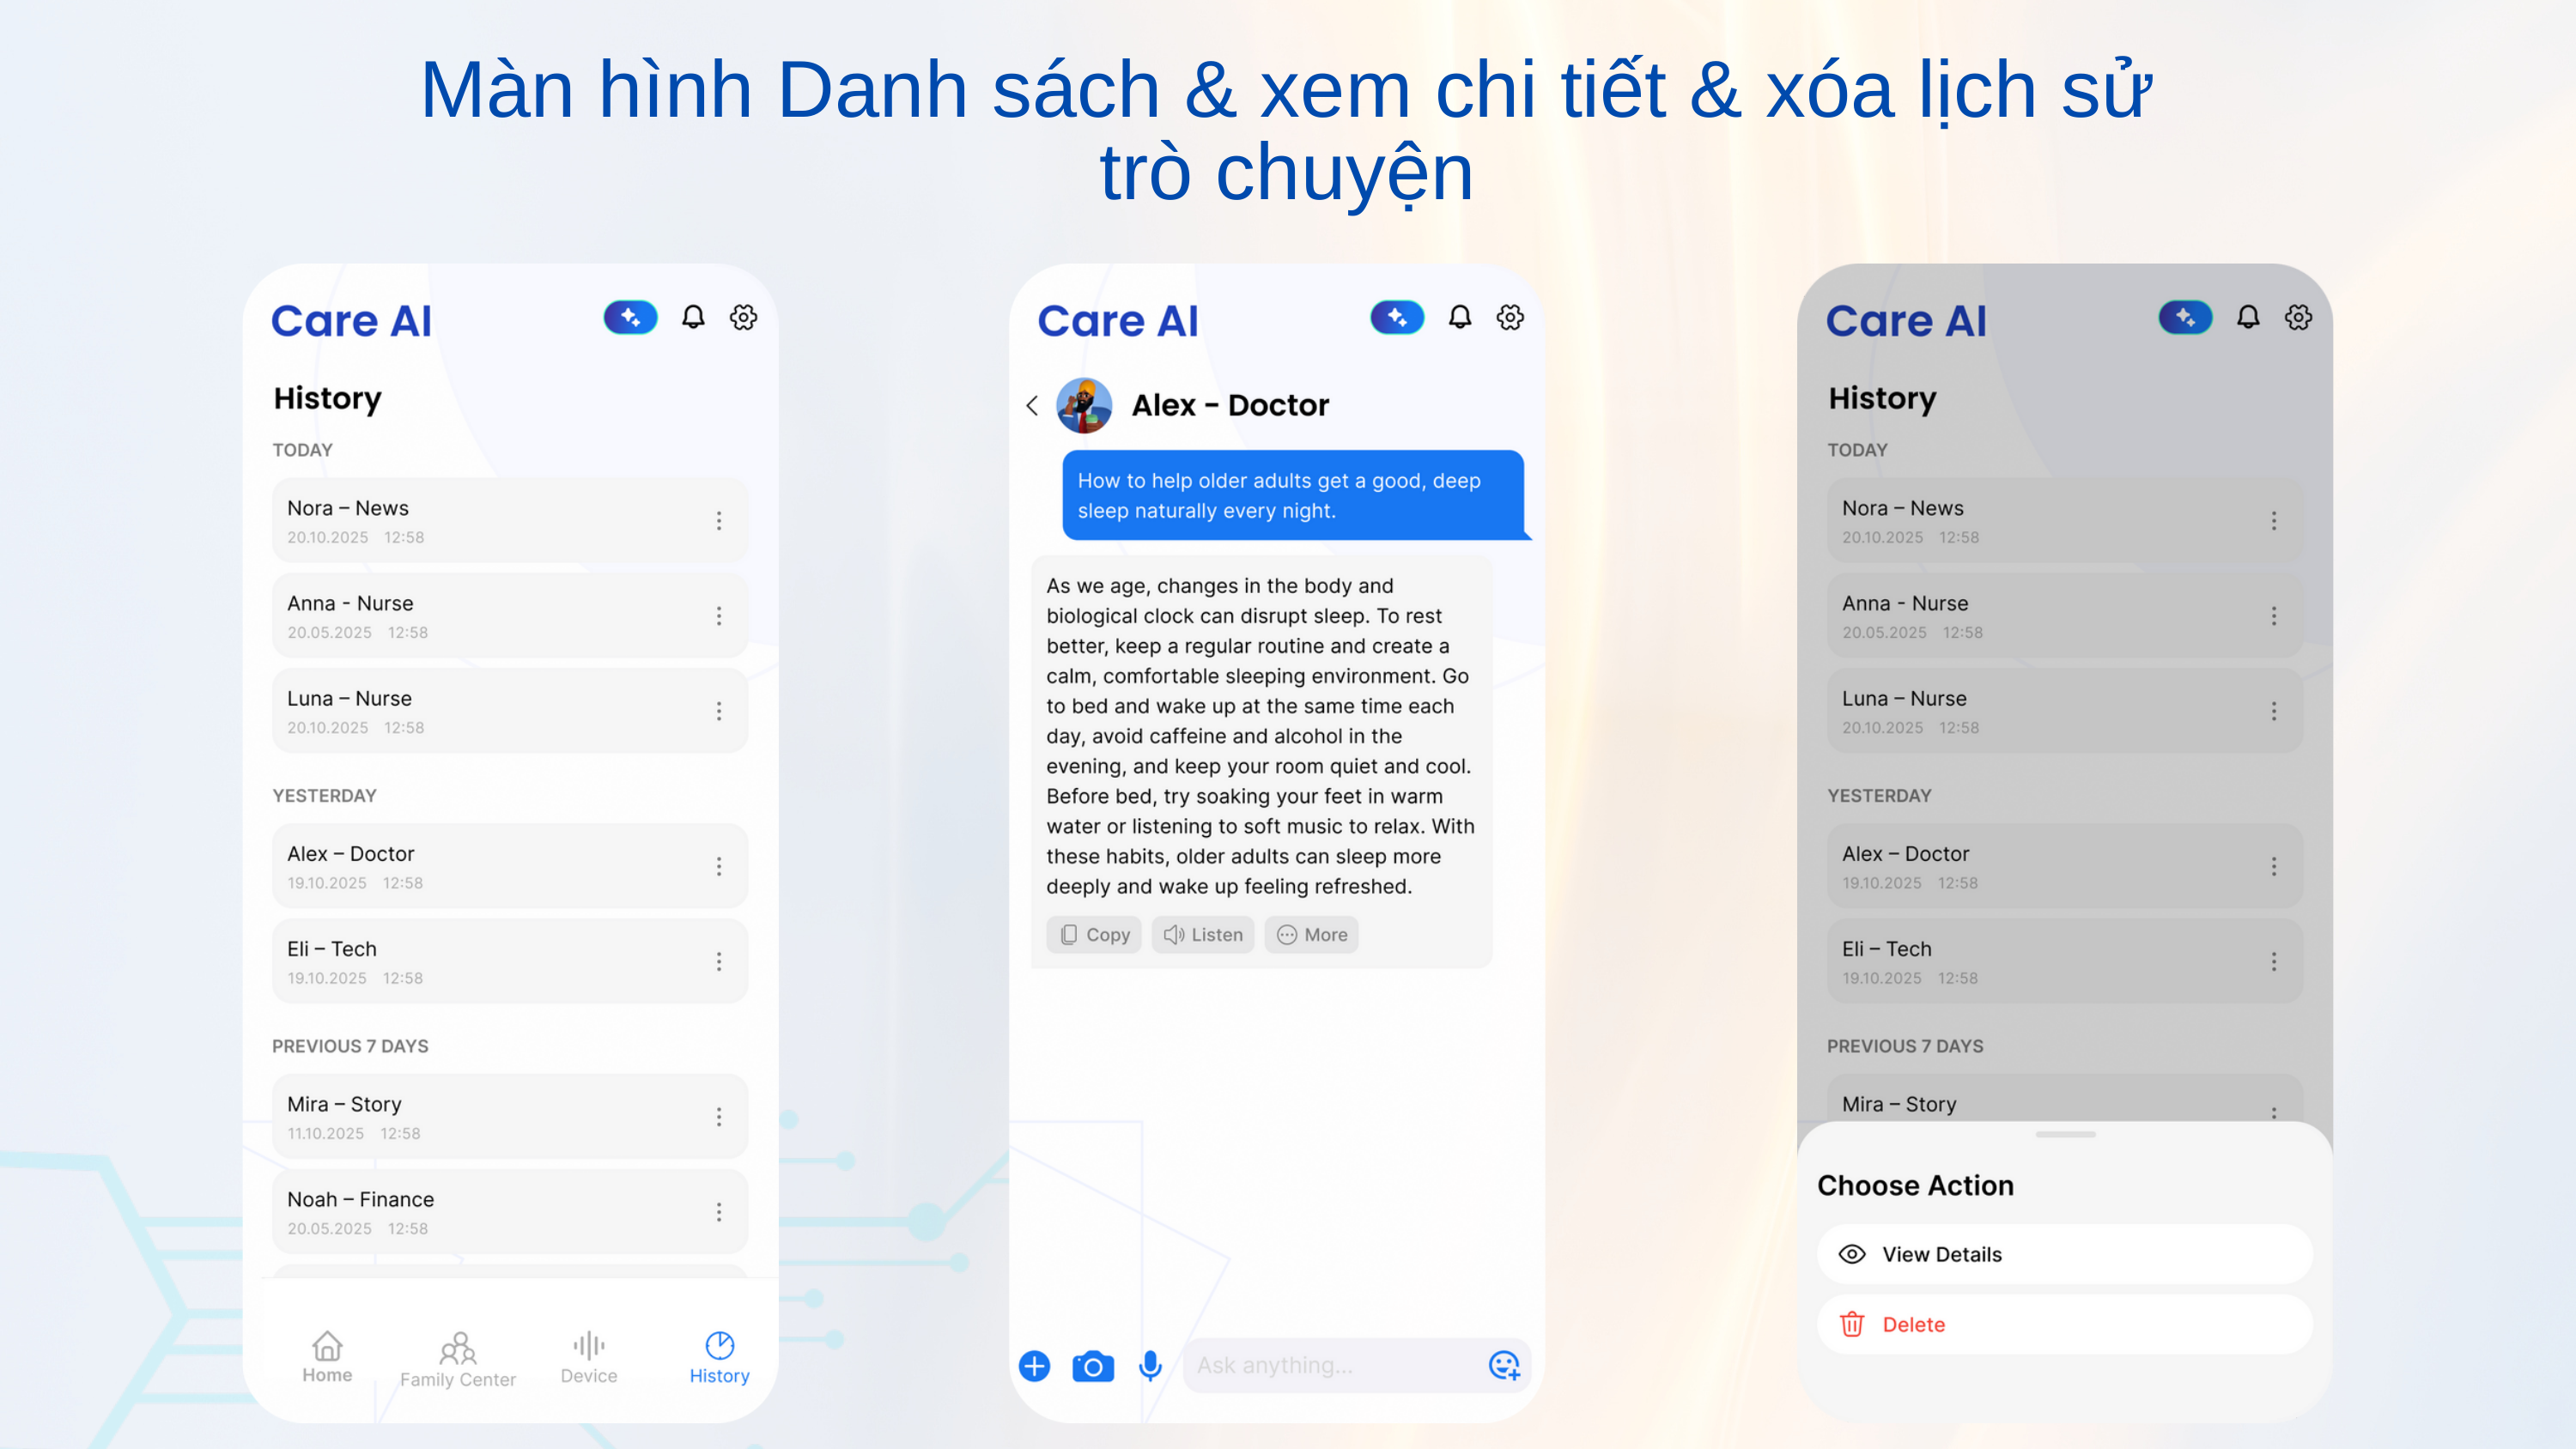

Màn hình Danh sách & xem chi tiết & xóa lịch sử trò chuyện